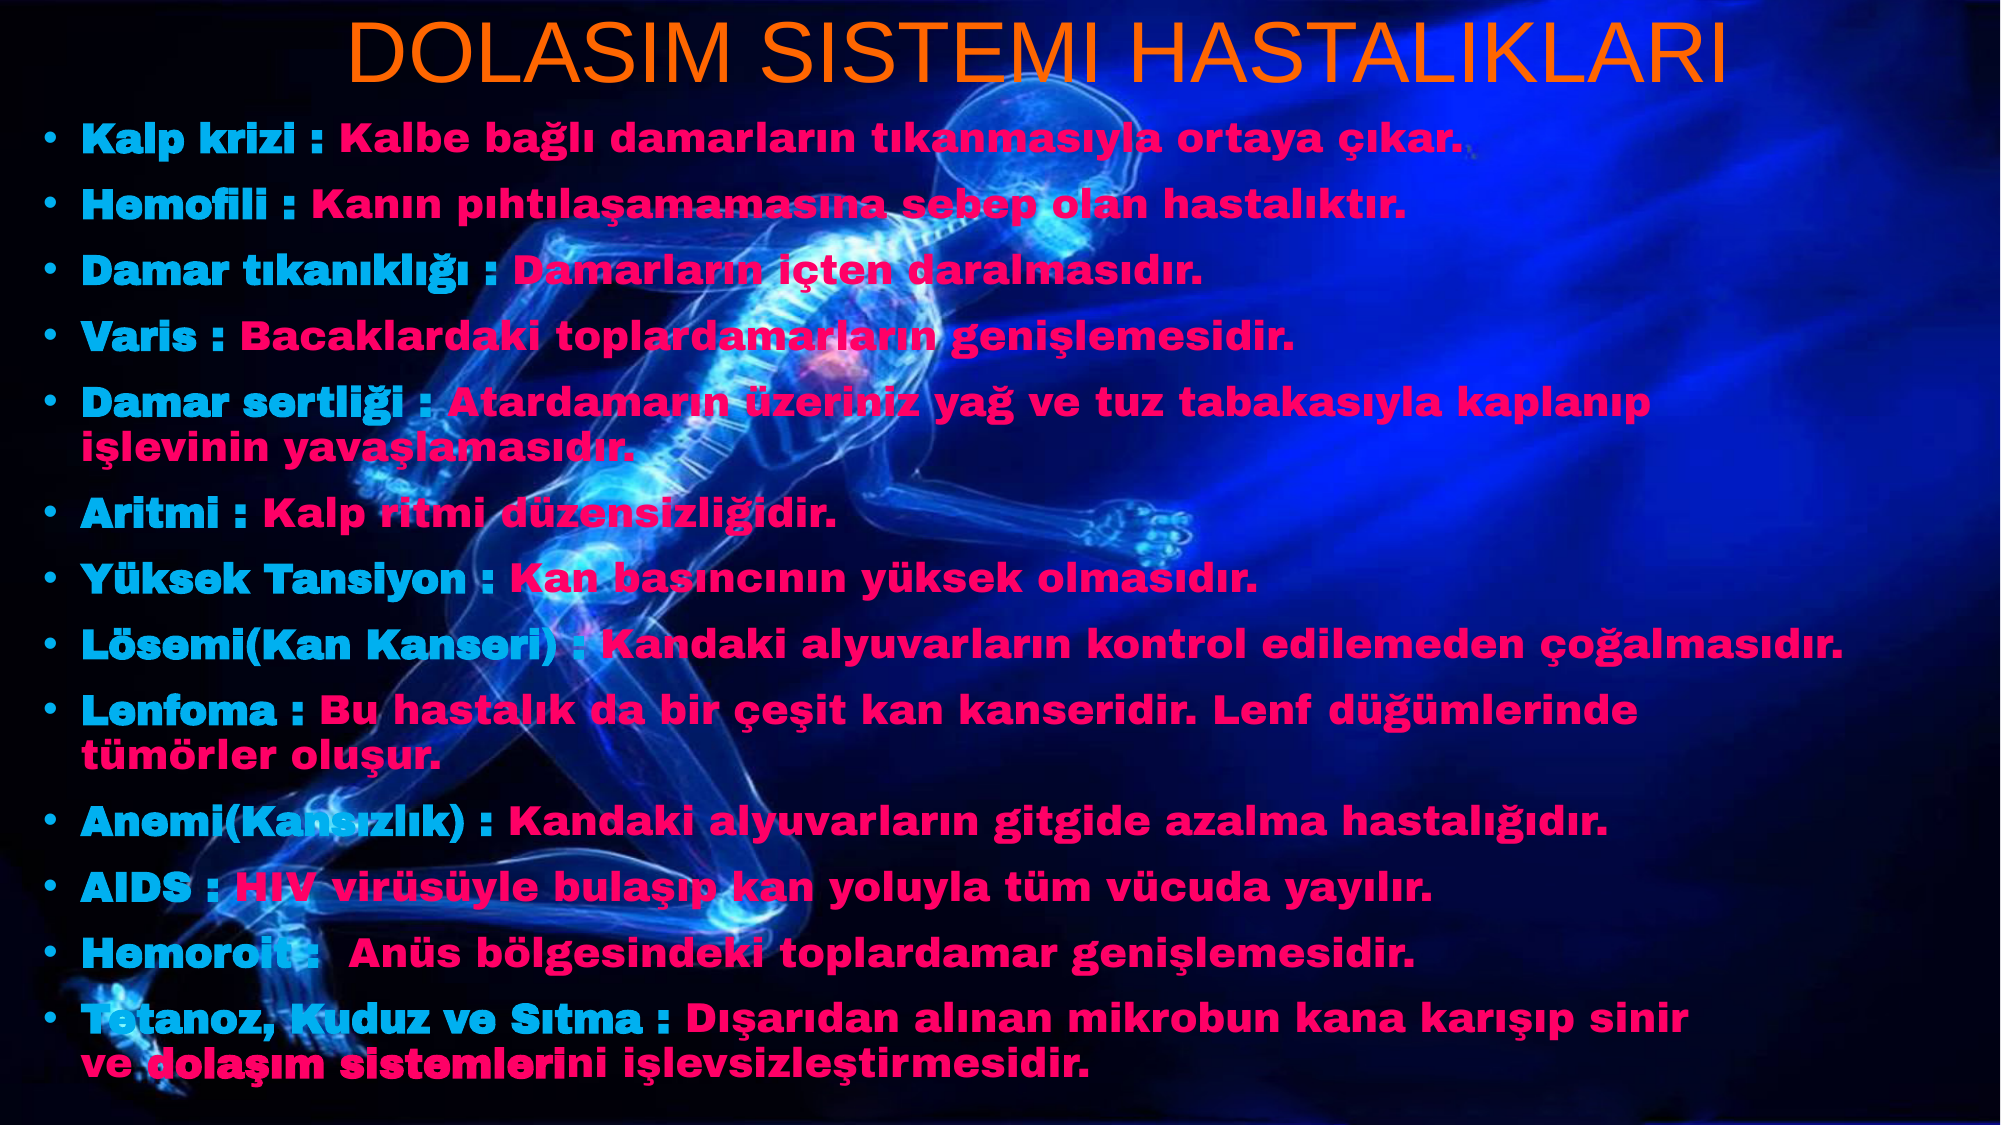

# DOLASIM SISTEMI HASTALIKLARI
Kalp krizi : Kalbe bağlı damarların tıkanmasıyla ortaya çıkar.
Hemofili : Kanın pıhtılaşamamasına sebep olan hastalıktır.
Damar tıkanıklığı : Damarların içten daralmasıdır.
Varis : Bacaklardaki toplardamarların genişlemesidir.
Damar sertliği : Atardamarın üzeriniz yağ ve tuz tabakasıyla kaplanıp işlevinin yavaşlamasıdır.
Aritmi : Kalp ritmi düzensizliğidir.
Yüksek Tansiyon : Kan basıncının yüksek olmasıdır.
Lösemi(Kan Kanseri) : Kandaki alyuvarların kontrol edilemeden çoğalmasıdır.
Lenfoma : Bu hastalık da bir çeşit kan kanseridir. Lenf düğümlerinde tümörler oluşur.
Anemi(Kansızlık) : Kandaki alyuvarların gitgide azalma hastalığıdır.
AIDS : HIV virüsüyle bulaşıp kan yoluyla tüm vücuda yayılır.
Hemoroit :  Anüs bölgesindeki toplardamar genişlemesidir.
Tetanoz, Kuduz ve Sıtma : Dışarıdan alınan mikrobun kana karışıp sinir ve dolaşım sistemlerini işlevsizleştirmesidir.